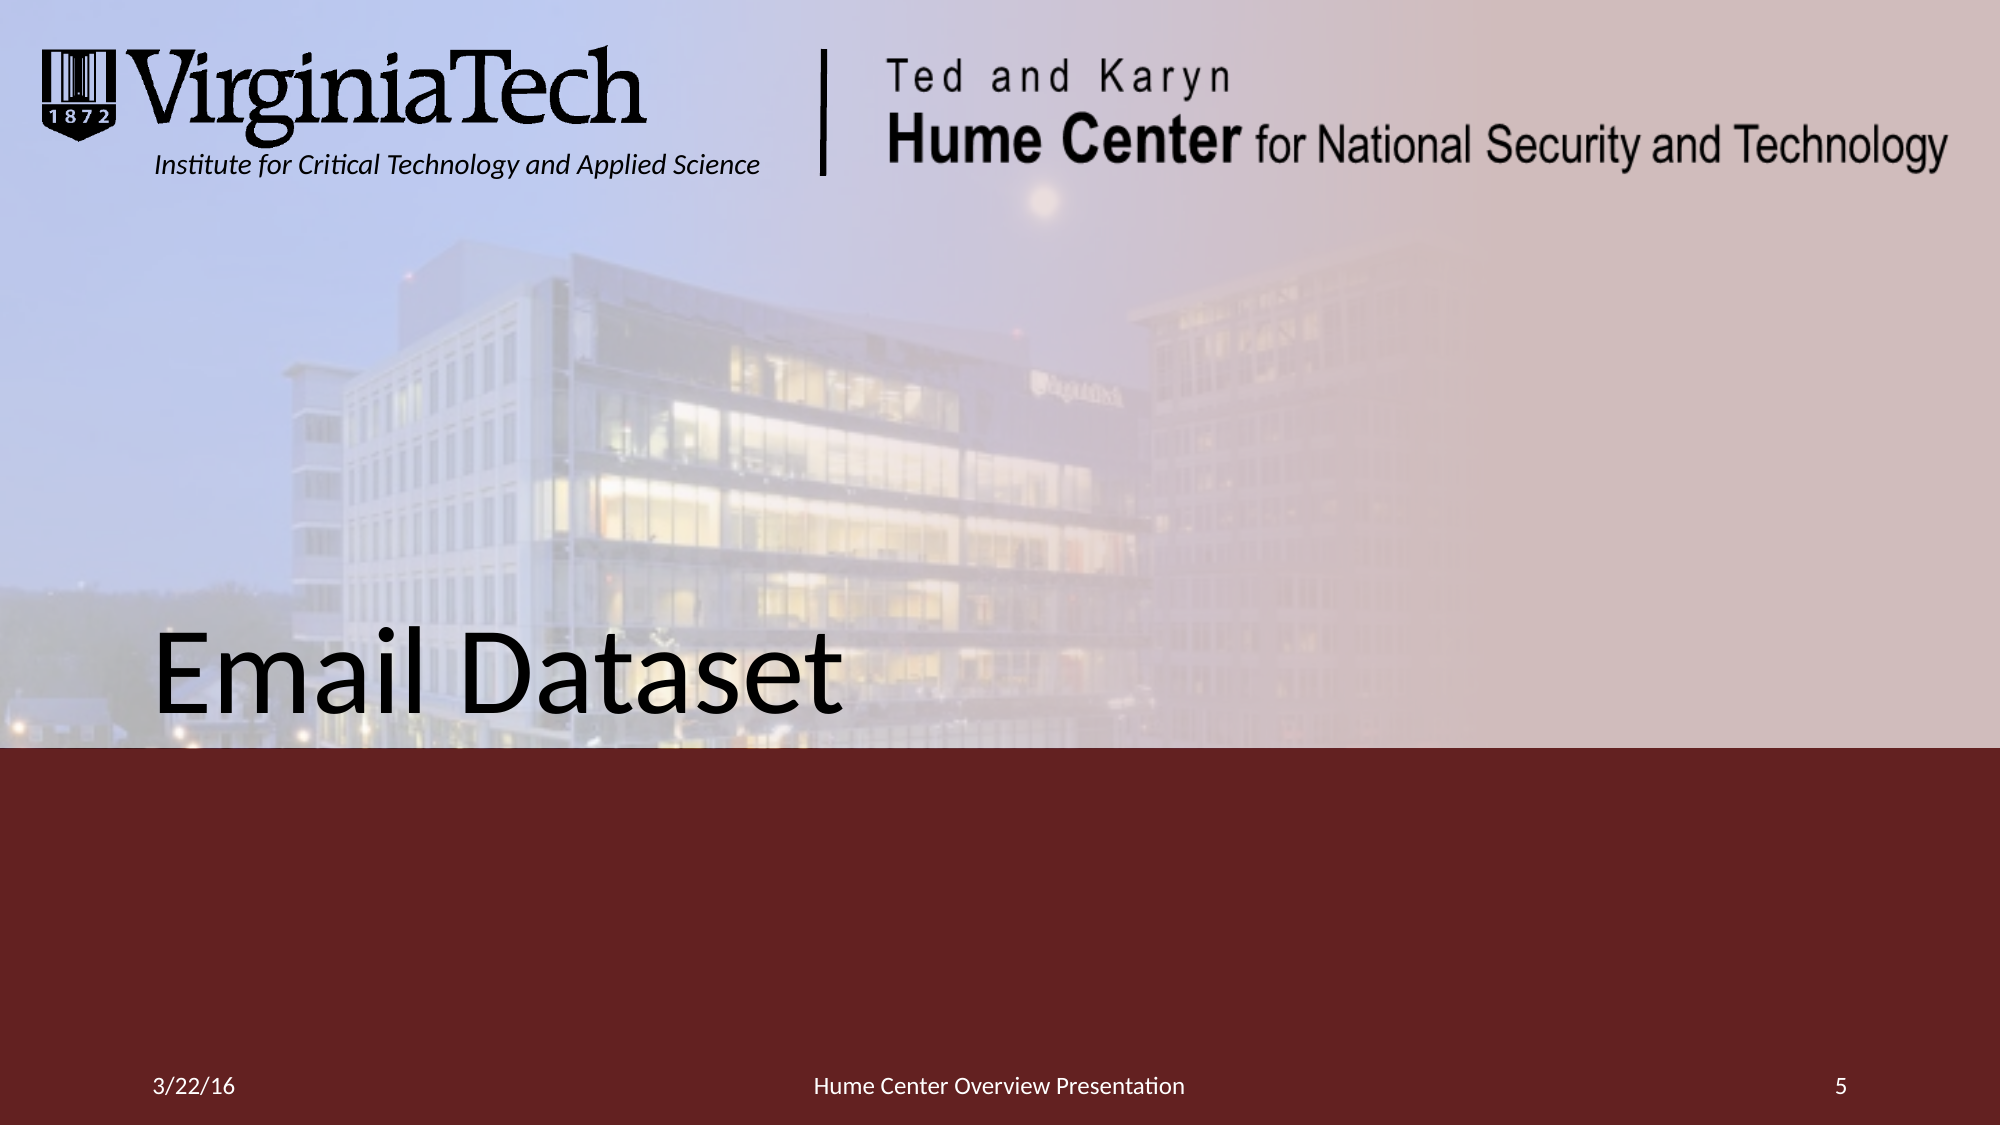

# Email Dataset

3/22/16
Hume Center Overview Presentation
5